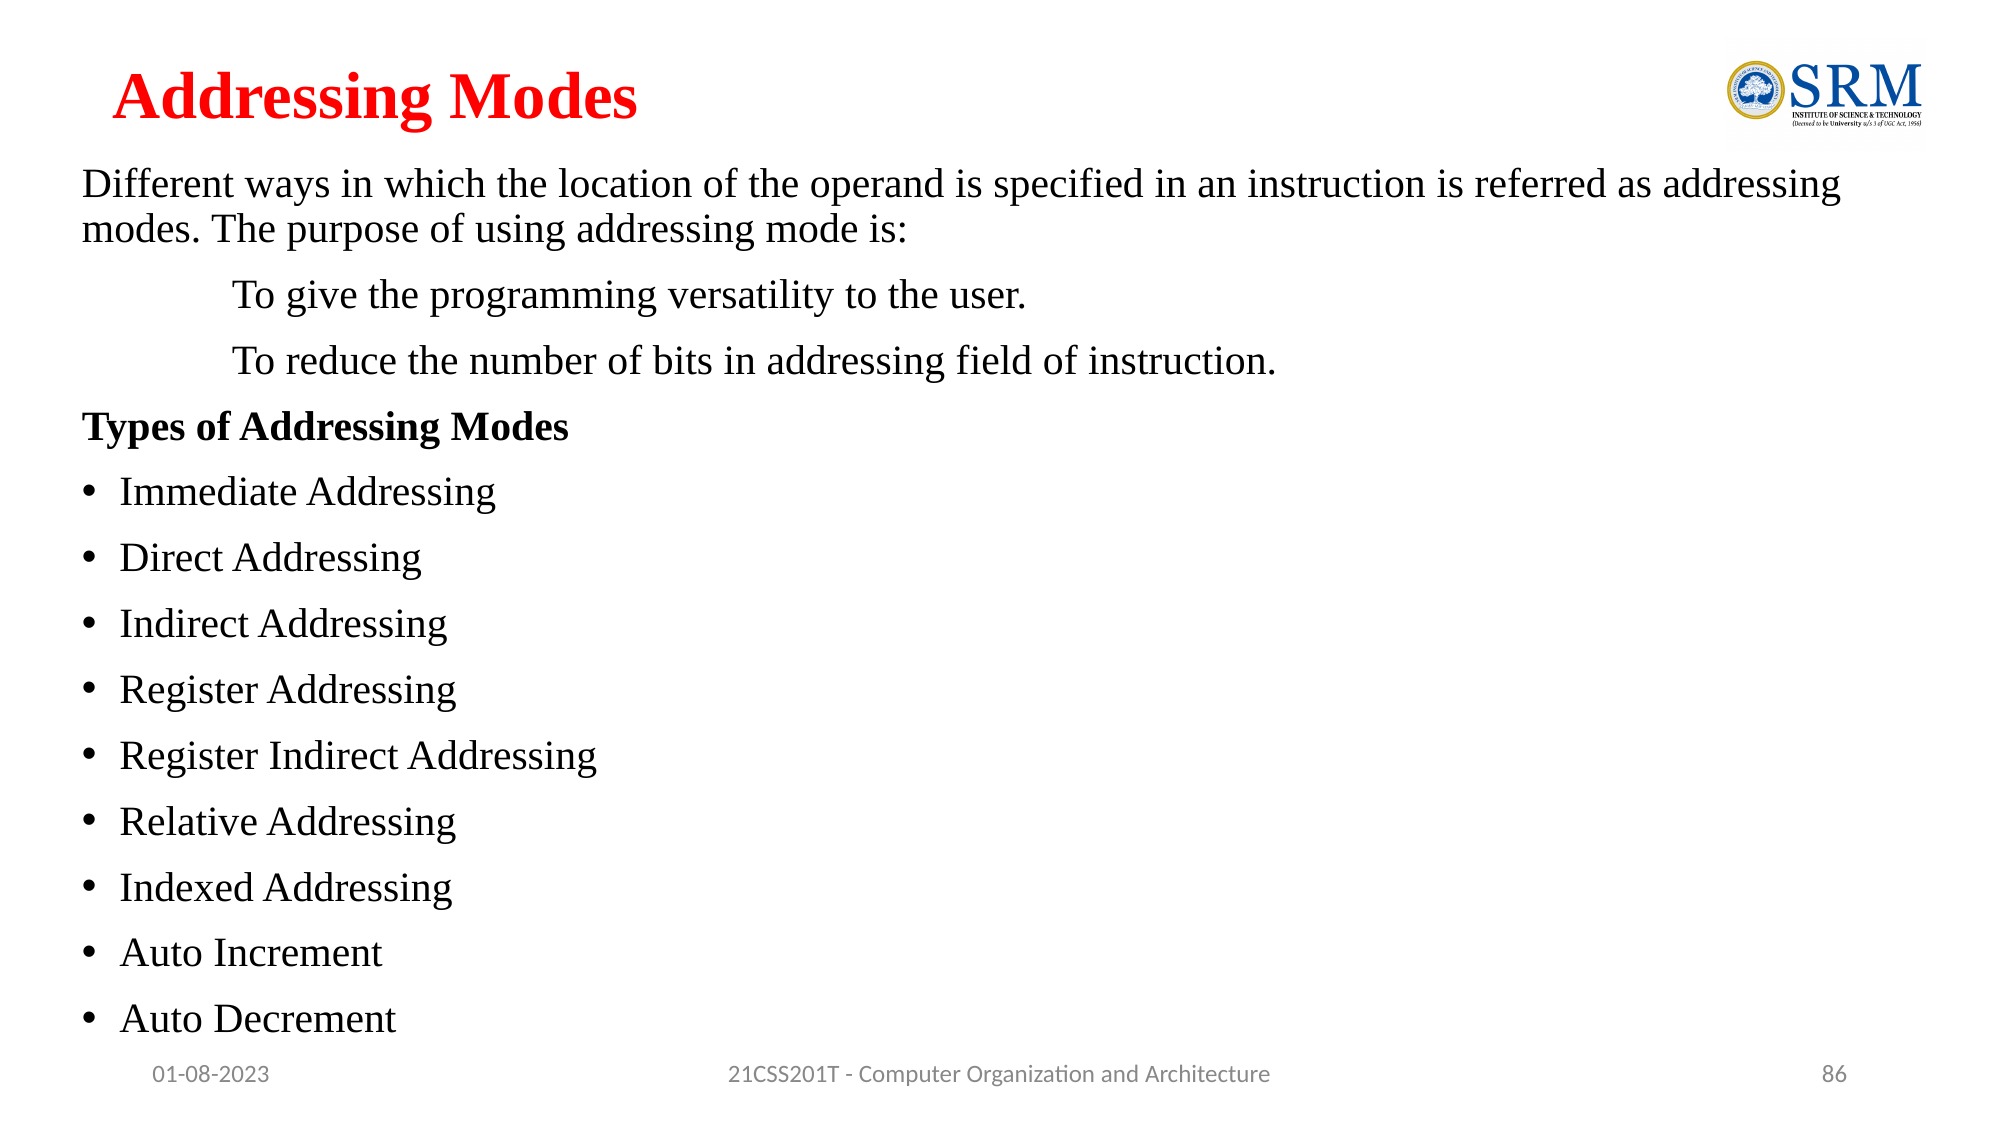

# Addressing Modes
Different ways in which the location of the operand is specified in an instruction is referred as addressing modes. The purpose of using addressing mode is:
	To give the programming versatility to the user.
	To reduce the number of bits in addressing field of instruction.
Types of Addressing Modes
Immediate Addressing
Direct Addressing
Indirect Addressing
Register Addressing
Register Indirect Addressing
Relative Addressing
Indexed Addressing
Auto Increment
Auto Decrement

01-08-2023
21CSS201T - Computer Organization and Architecture
86